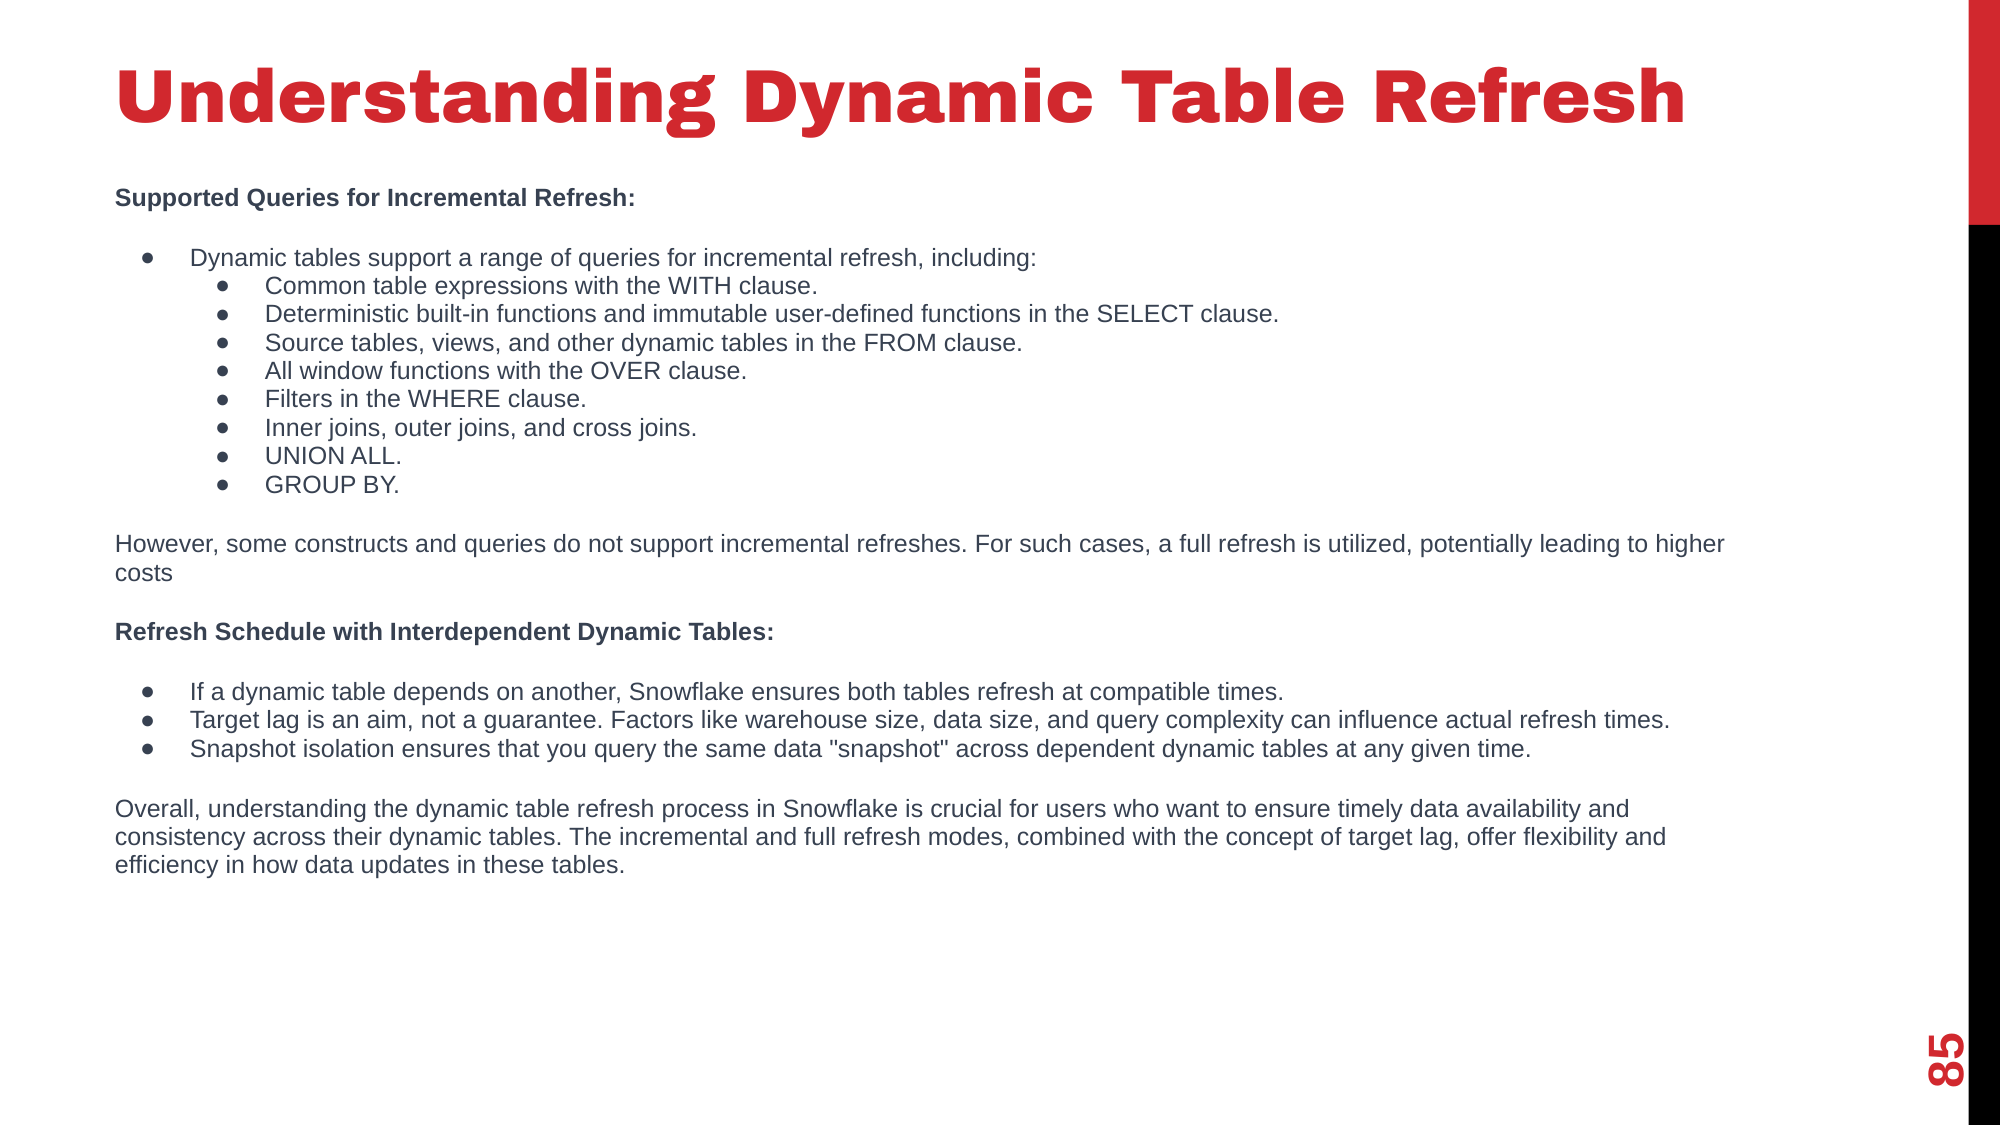

# Understanding Dynamic Table Refresh
Supported Queries for Incremental Refresh:
Dynamic tables support a range of queries for incremental refresh, including:
Common table expressions with the WITH clause.
Deterministic built-in functions and immutable user-defined functions in the SELECT clause.
Source tables, views, and other dynamic tables in the FROM clause.
All window functions with the OVER clause.
Filters in the WHERE clause.
Inner joins, outer joins, and cross joins.
UNION ALL.
GROUP BY.
However, some constructs and queries do not support incremental refreshes. For such cases, a full refresh is utilized, potentially leading to higher costs
Refresh Schedule with Interdependent Dynamic Tables:
If a dynamic table depends on another, Snowflake ensures both tables refresh at compatible times.
Target lag is an aim, not a guarantee. Factors like warehouse size, data size, and query complexity can influence actual refresh times.
Snapshot isolation ensures that you query the same data "snapshot" across dependent dynamic tables at any given time.
Overall, understanding the dynamic table refresh process in Snowflake is crucial for users who want to ensure timely data availability and consistency across their dynamic tables. The incremental and full refresh modes, combined with the concept of target lag, offer flexibility and efficiency in how data updates in these tables.

85